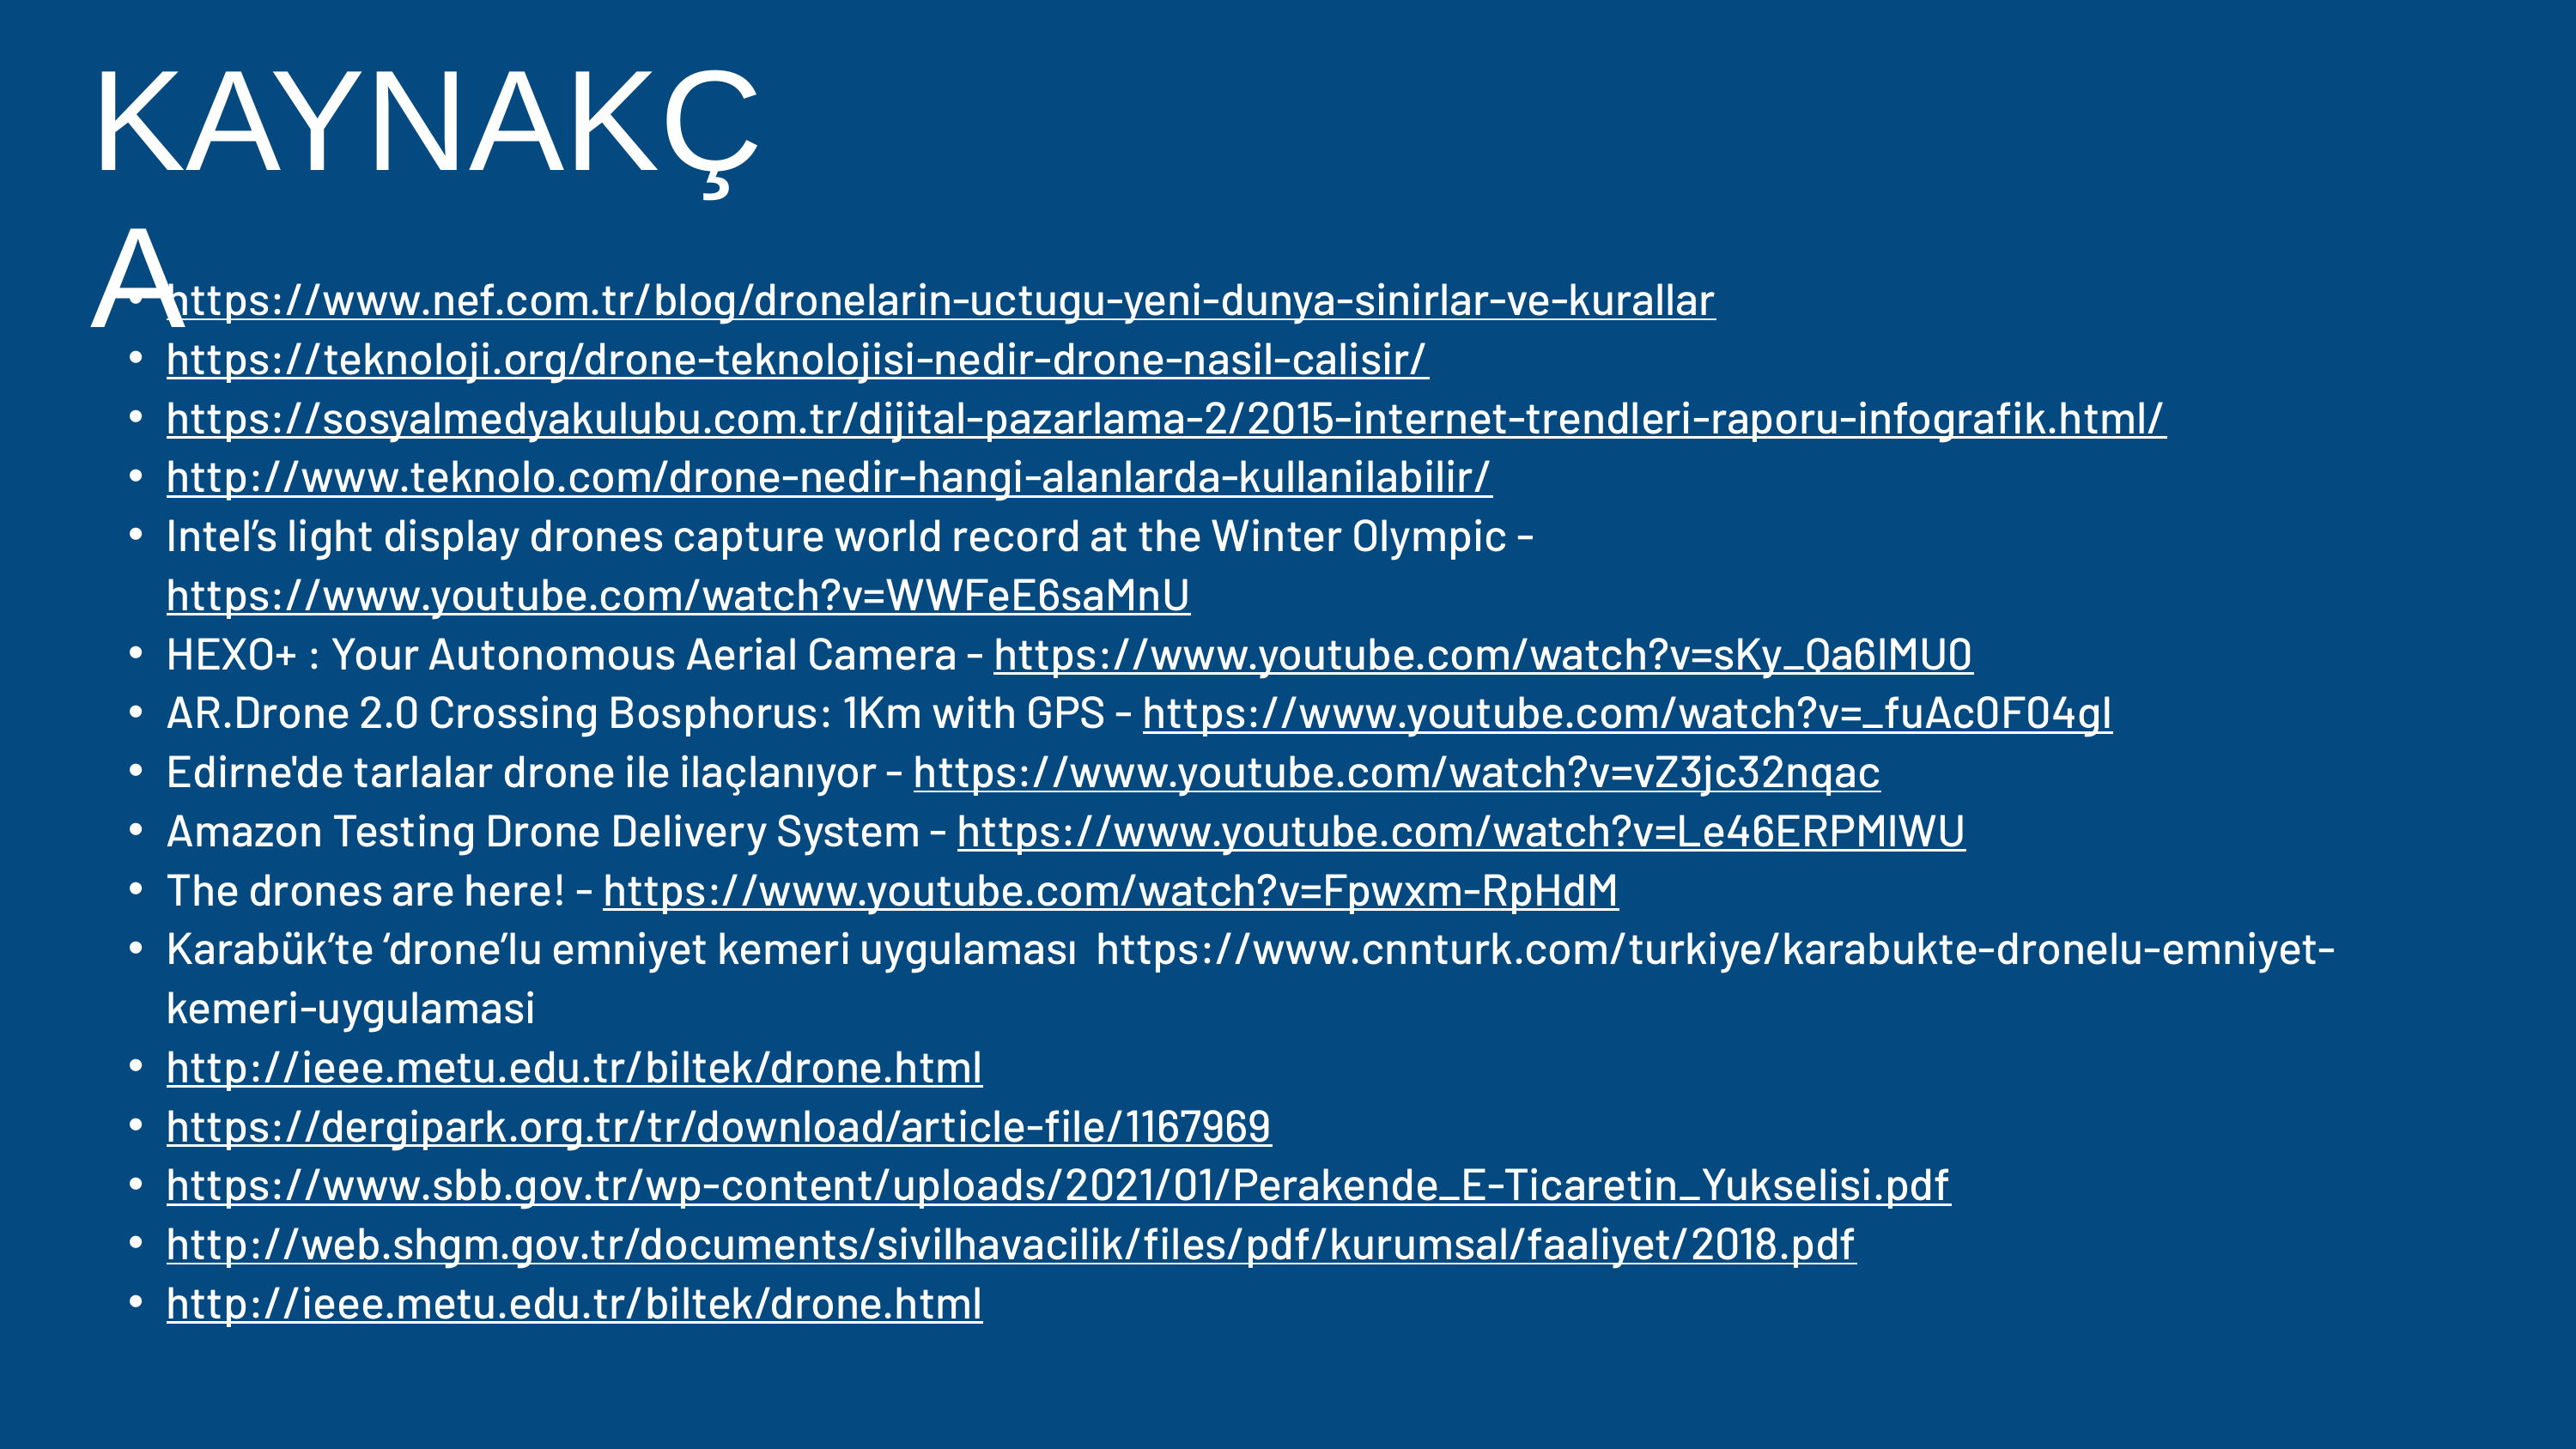

KAYNAKÇA
https://www.nef.com.tr/blog/dronelarin-uctugu-yeni-dunya-sinirlar-ve-kurallar
https://teknoloji.org/drone-teknolojisi-nedir-drone-nasil-calisir/
https://sosyalmedyakulubu.com.tr/dijital-pazarlama-2/2015-internet-trendleri-raporu-infografik.html/
http://www.teknolo.com/drone-nedir-hangi-alanlarda-kullanilabilir/
Intel’s light display drones capture world record at the Winter Olympic - https://www.youtube.com/watch?v=WWFeE6saMnU
HEXO+ : Your Autonomous Aerial Camera - https://www.youtube.com/watch?v=sKy_Qa6lMU0
AR.Drone 2.0 Crossing Bosphorus: 1Km with GPS - https://www.youtube.com/watch?v=_fuAc0F04gI
Edirne'de tarlalar drone ile ilaçlanıyor - https://www.youtube.com/watch?v=vZ3jc32nqac
Amazon Testing Drone Delivery System - https://www.youtube.com/watch?v=Le46ERPMlWU
The drones are here! - https://www.youtube.com/watch?v=Fpwxm-RpHdM
Karabük’te ‘drone’lu emniyet kemeri uygulaması  https://www.cnnturk.com/turkiye/karabukte-dronelu-emniyet-kemeri-uygulamasi
http://ieee.metu.edu.tr/biltek/drone.html
https://dergipark.org.tr/tr/download/article-file/1167969
https://www.sbb.gov.tr/wp-content/uploads/2021/01/Perakende_E-Ticaretin_Yukselisi.pdf
http://web.shgm.gov.tr/documents/sivilhavacilik/files/pdf/kurumsal/faaliyet/2018.pdf
http://ieee.metu.edu.tr/biltek/drone.html